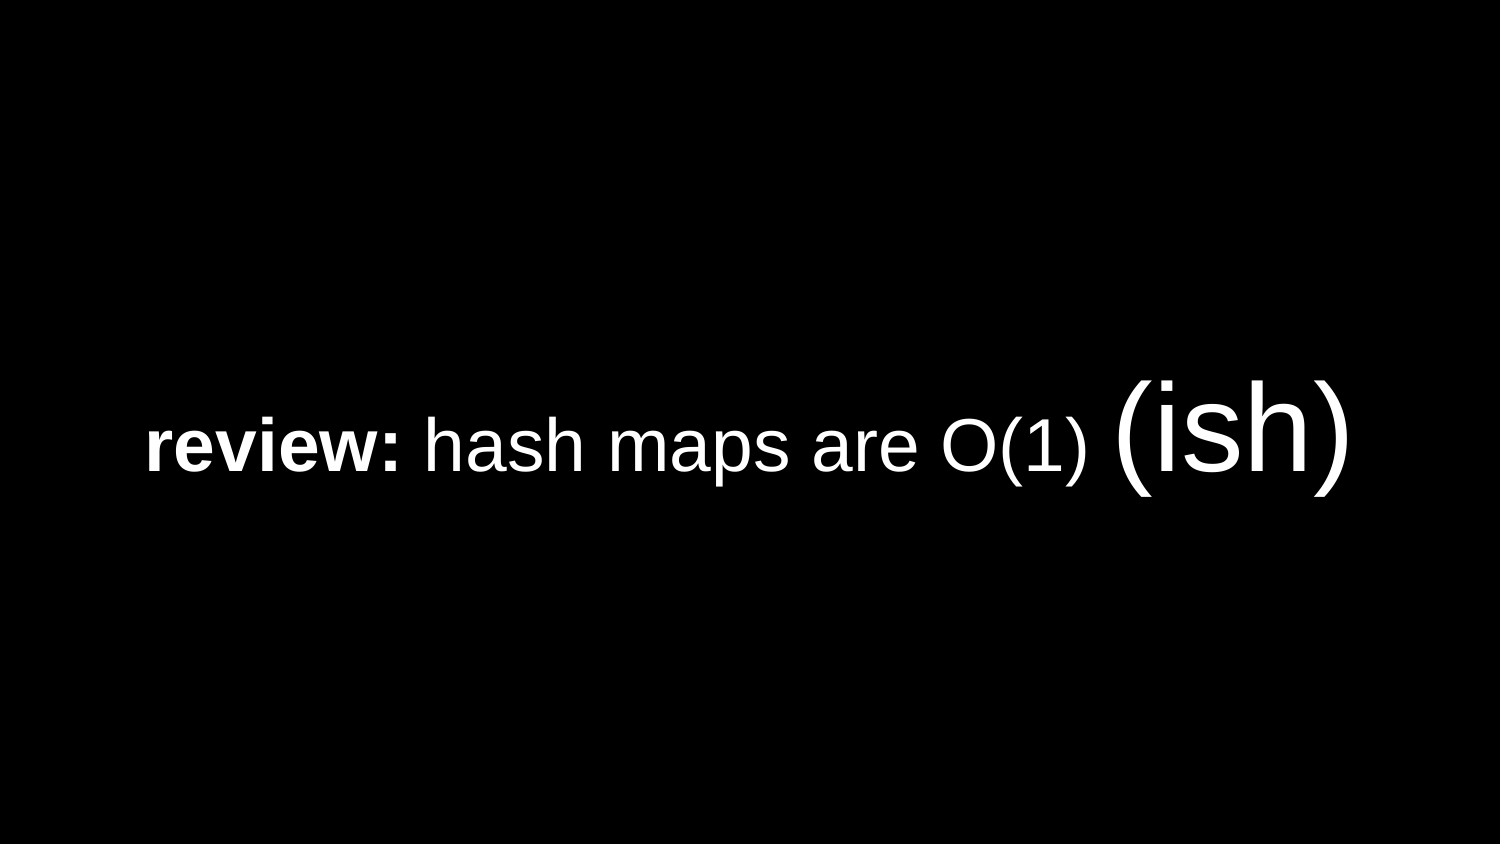

# review: hash maps are O(1) (ish)